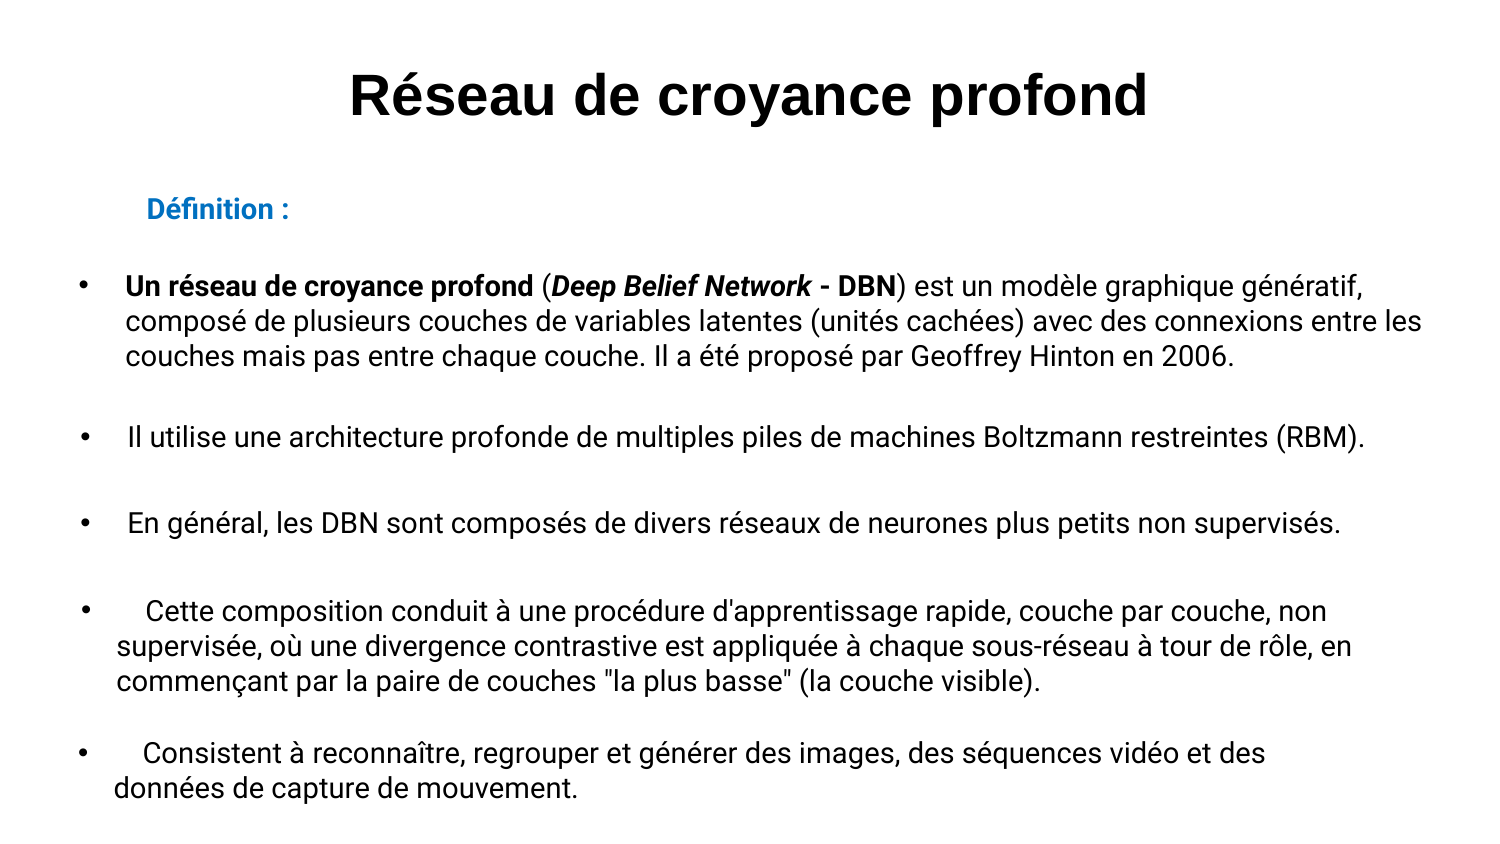

# Réseau de croyance profond
Définition :
Un réseau de croyance profond (Deep Belief Network - DBN) est un modèle graphique génératif, composé de plusieurs couches de variables latentes (unités cachées) avec des connexions entre les couches mais pas entre chaque couche. Il a été proposé par Geoffrey Hinton en 2006.
Il utilise une architecture profonde de multiples piles de machines Boltzmann restreintes (RBM).
En général, les DBN sont composés de divers réseaux de neurones plus petits non supervisés.
    Cette composition conduit à une procédure d'apprentissage rapide, couche par couche, non supervisée, où une divergence contrastive est appliquée à chaque sous-réseau à tour de rôle, en commençant par la paire de couches "la plus basse" (la couche visible).
    Consistent à reconnaître, regrouper et générer des images, des séquences vidéo et des données de capture de mouvement.